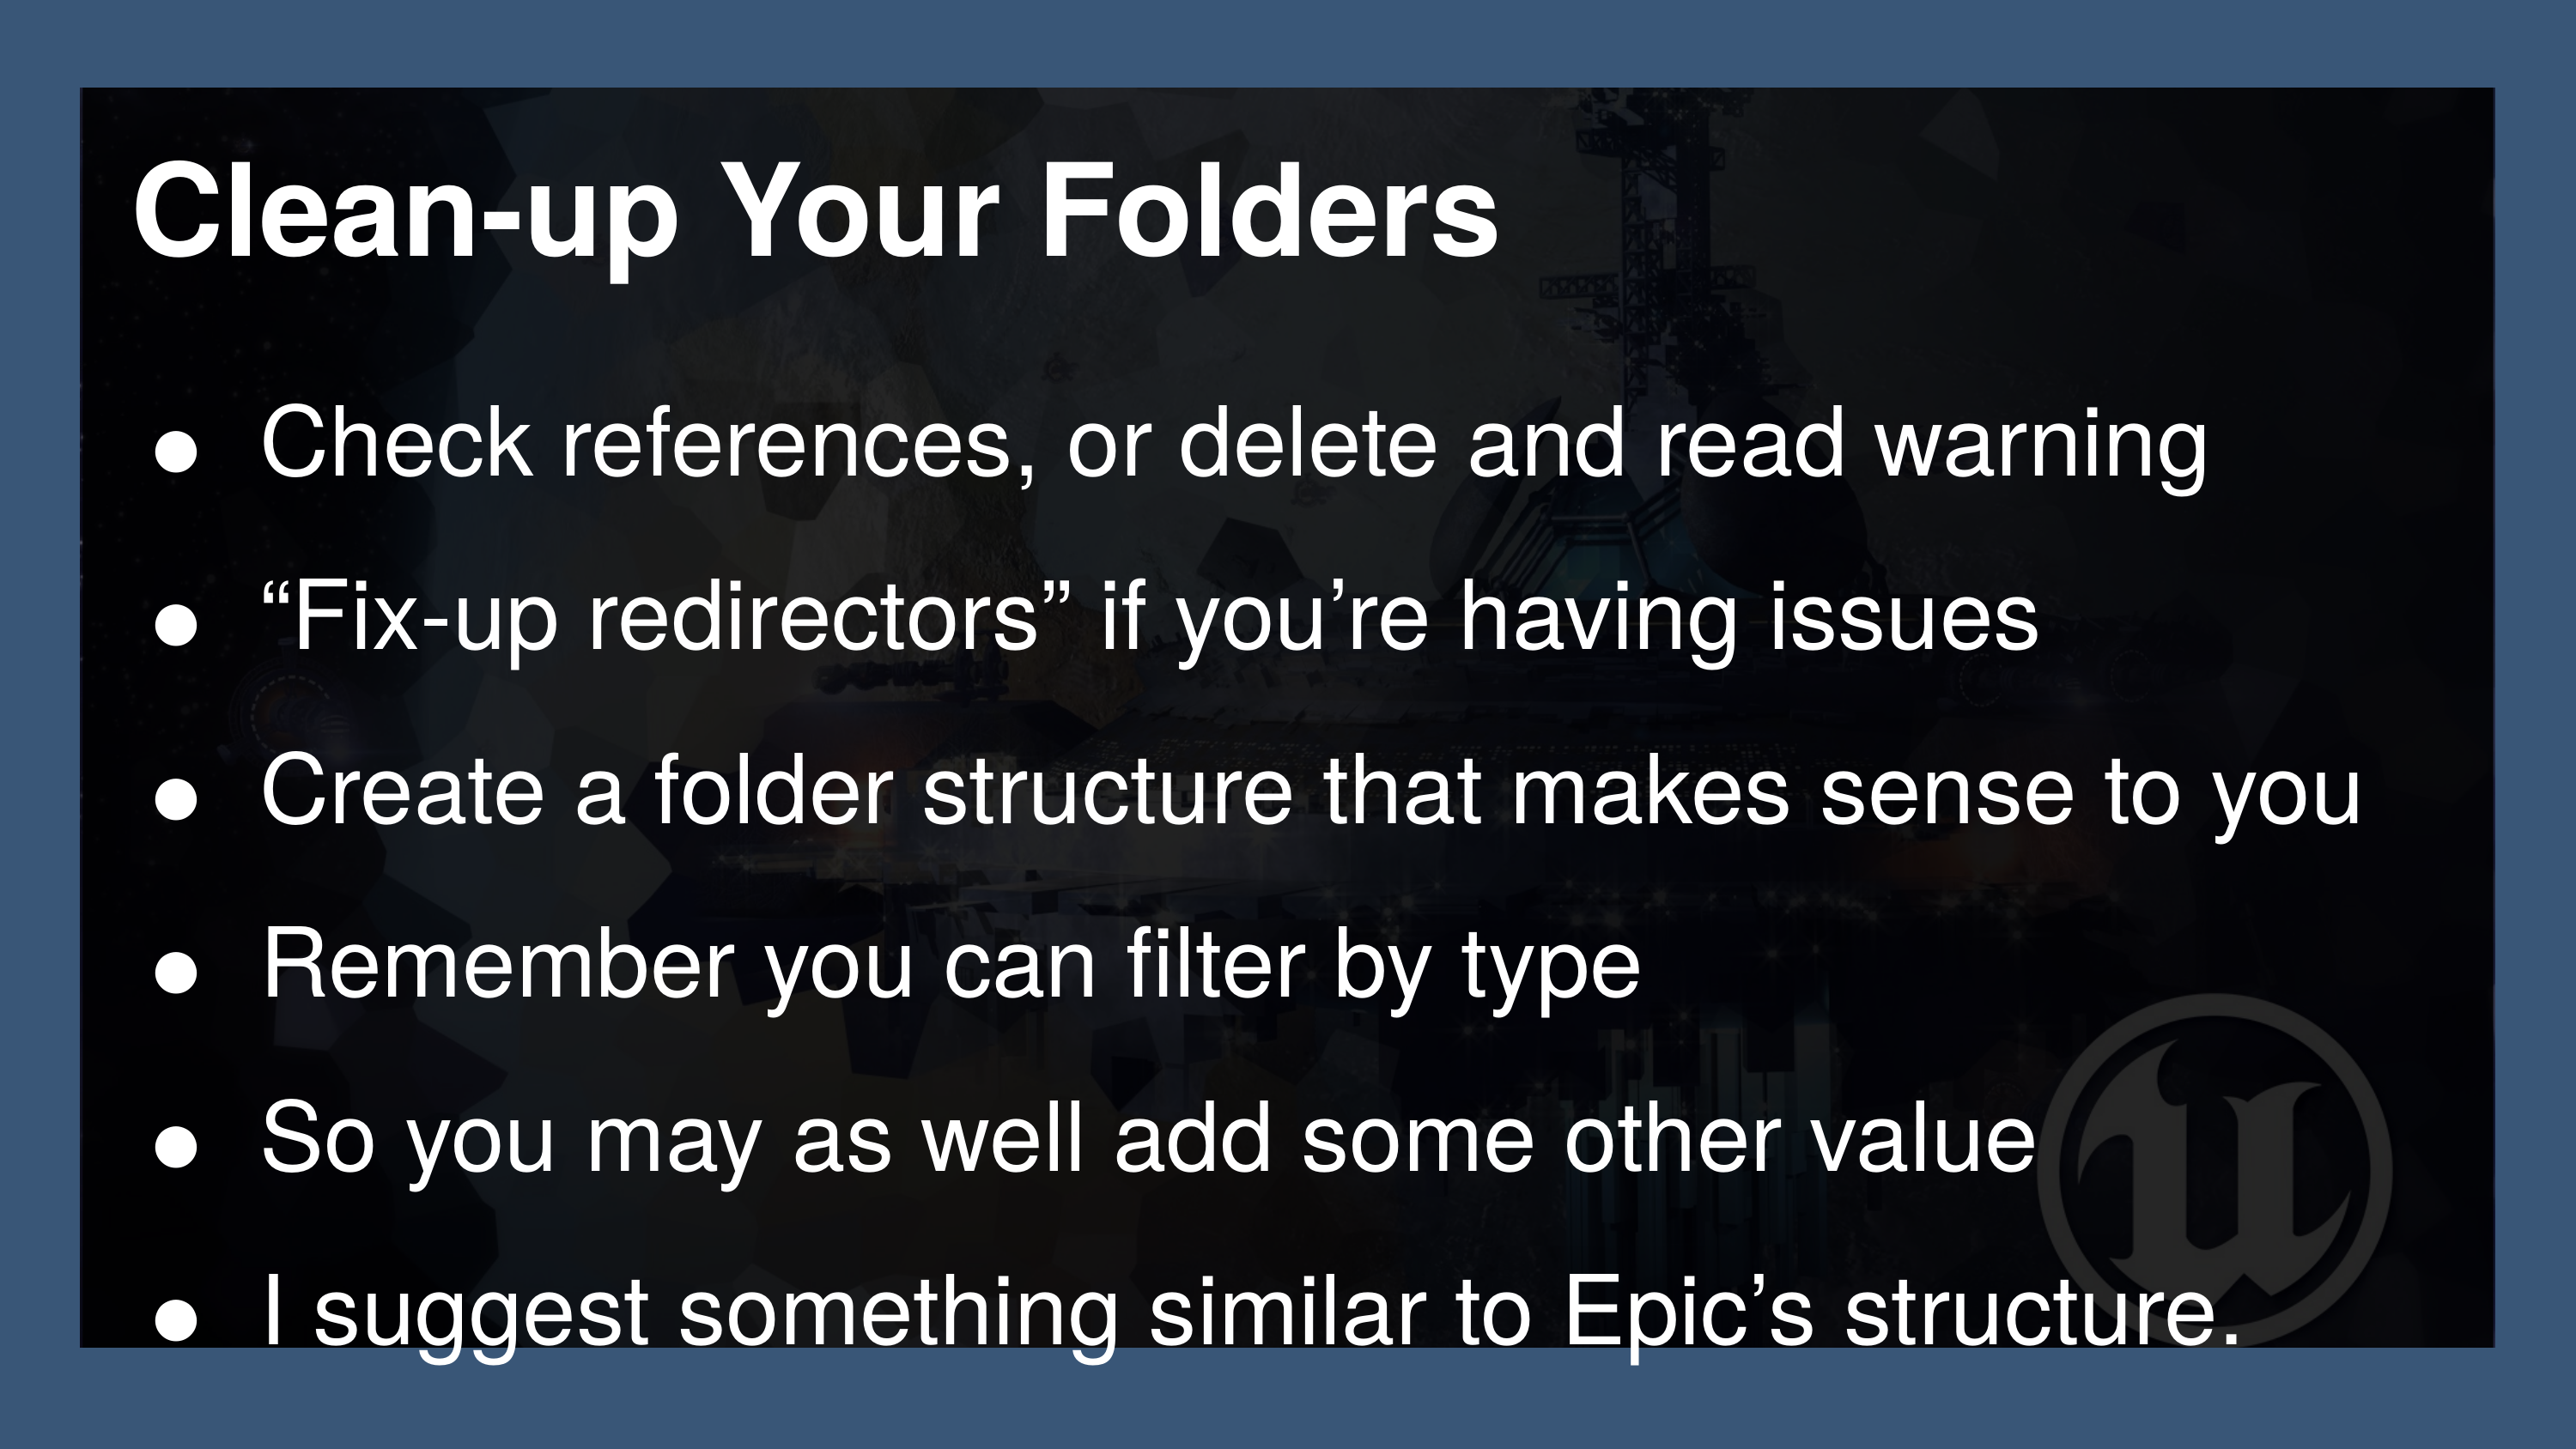

Clean-up Your Folders
Check references, or delete and read warning
“Fix-up redirectors” if you’re having issues
Create a folder structure that makes sense to you
Remember you can filter by type
So you may as well add some other value
I suggest something similar to Epic’s structure.